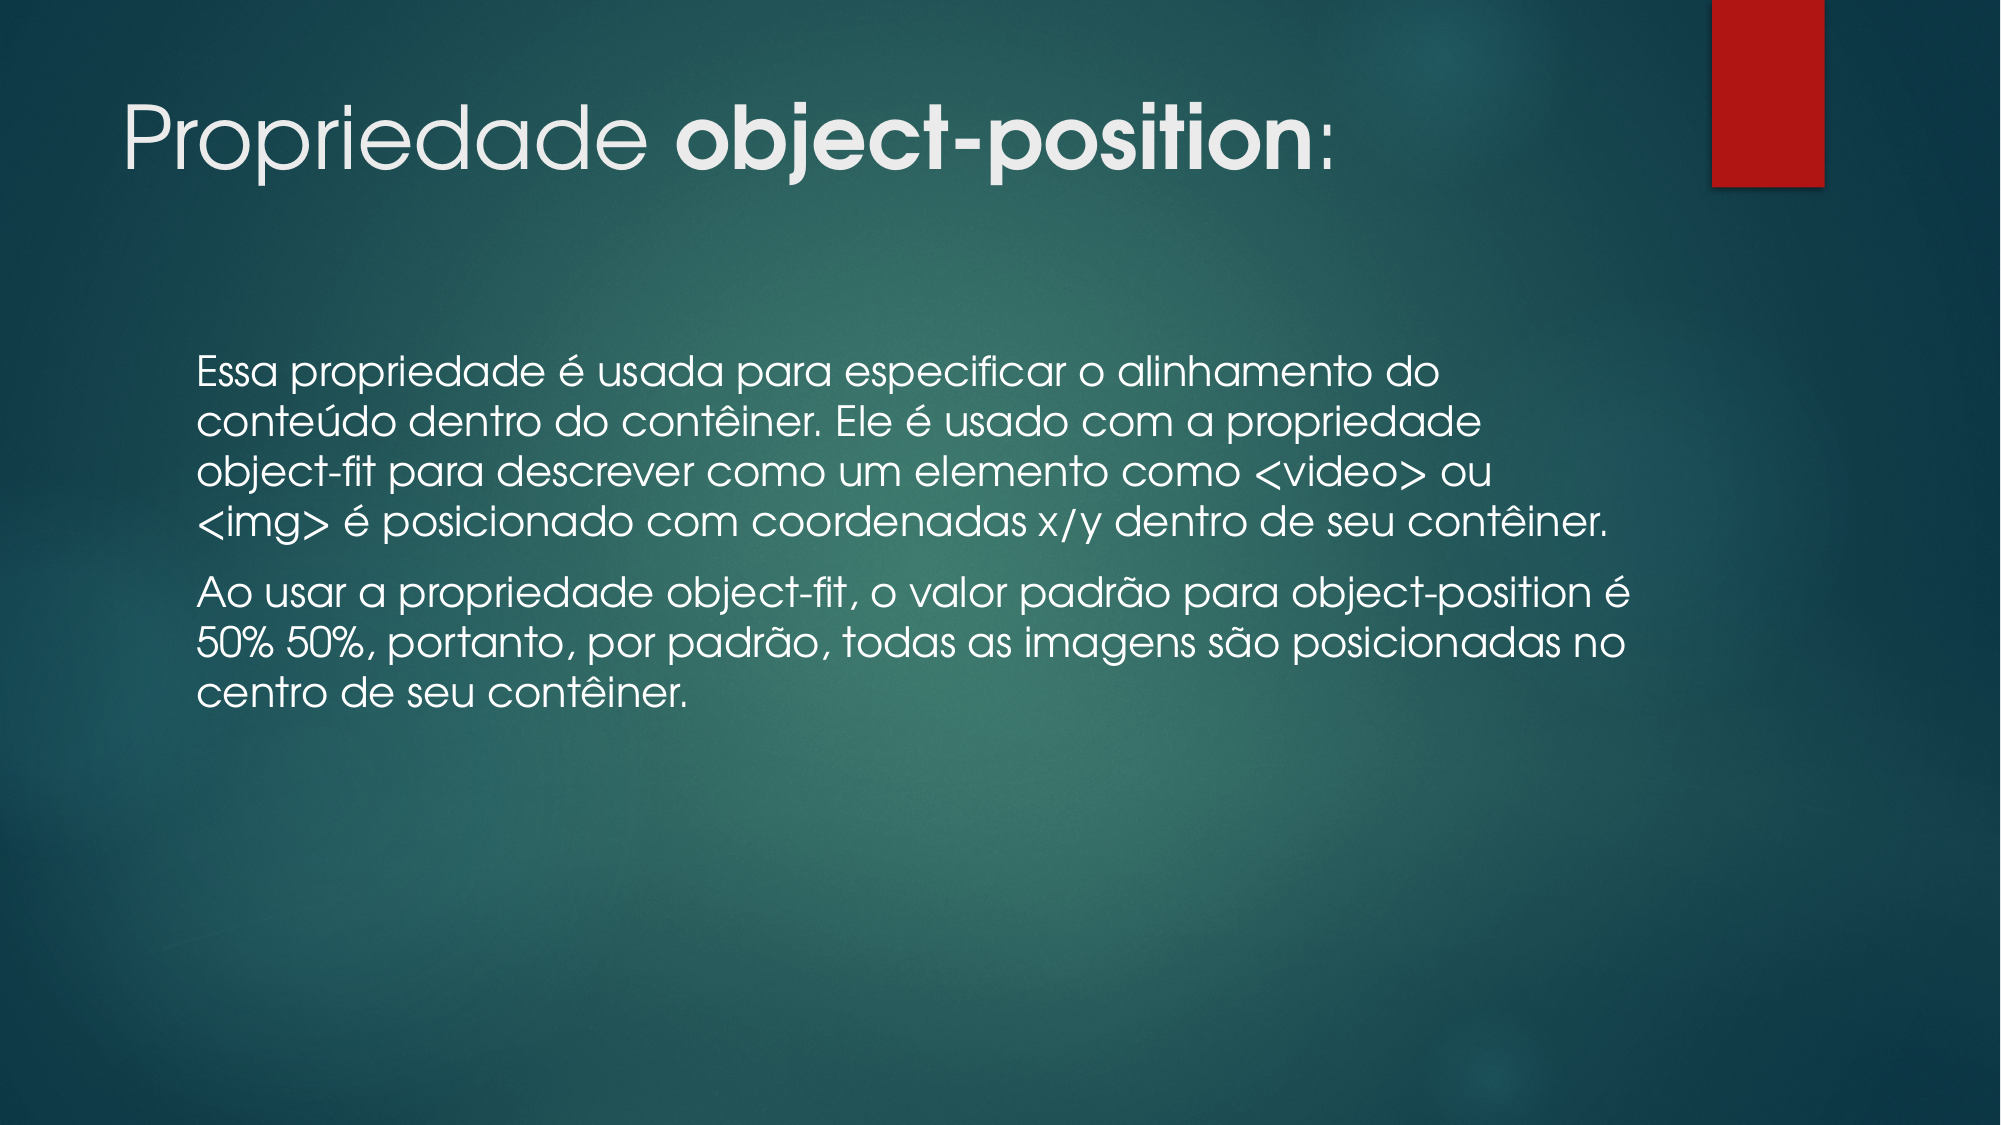

# Propriedade object-position:
Essa propriedade é usada para especificar o alinhamento do conteúdo dentro do contêiner. Ele é usado com a propriedade object-fit para descrever como um elemento como <video> ou <img> é posicionado com coordenadas x/y dentro de seu contêiner.
Ao usar a propriedade object-fit, o valor padrão para object-position é 50% 50%, portanto, por padrão, todas as imagens são posicionadas no centro de seu contêiner.